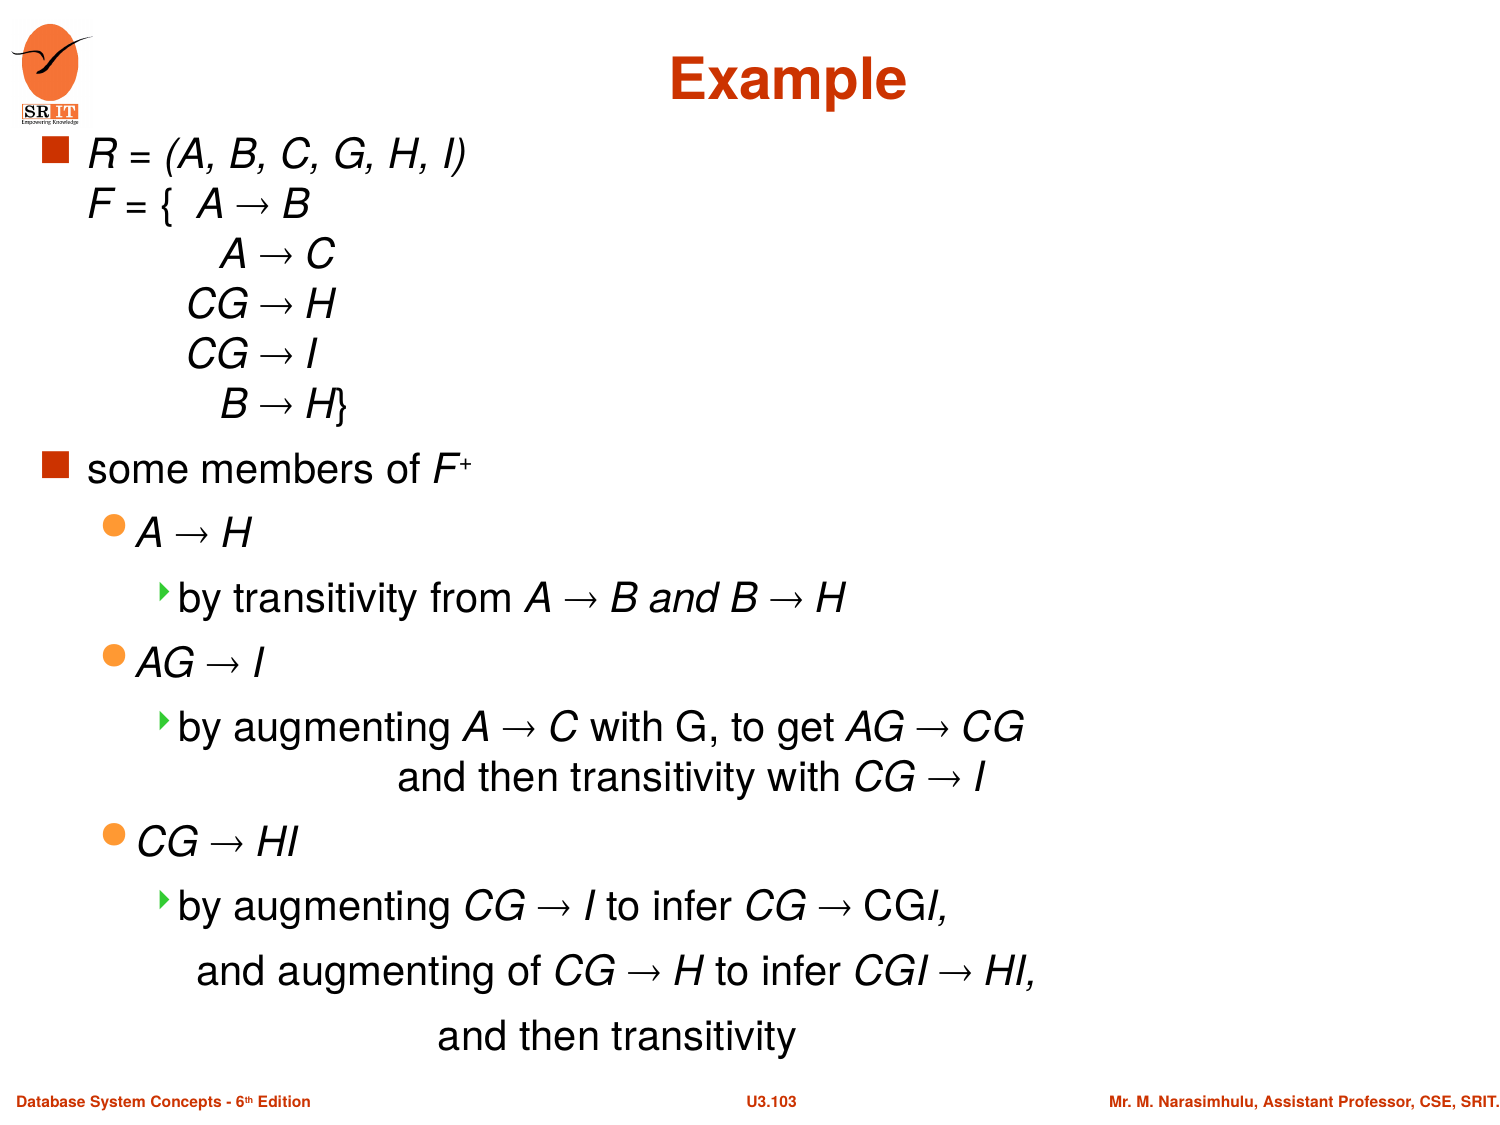

# Example
R = (A, B, C, G, H, I)
F = {  A → B
	   A → C
	CG → H
	CG → I
	   B → H}
some members of F+
A → H
by transitivity from A → B and B → H
AG → I
by augmenting A → C with G, to get AG → CG
                   and then transitivity with CG → I
CG → HI
by augmenting CG → I to infer CG → CGI,
    and augmenting of CG → H to infer CGI → HI,
                         and then transitivity